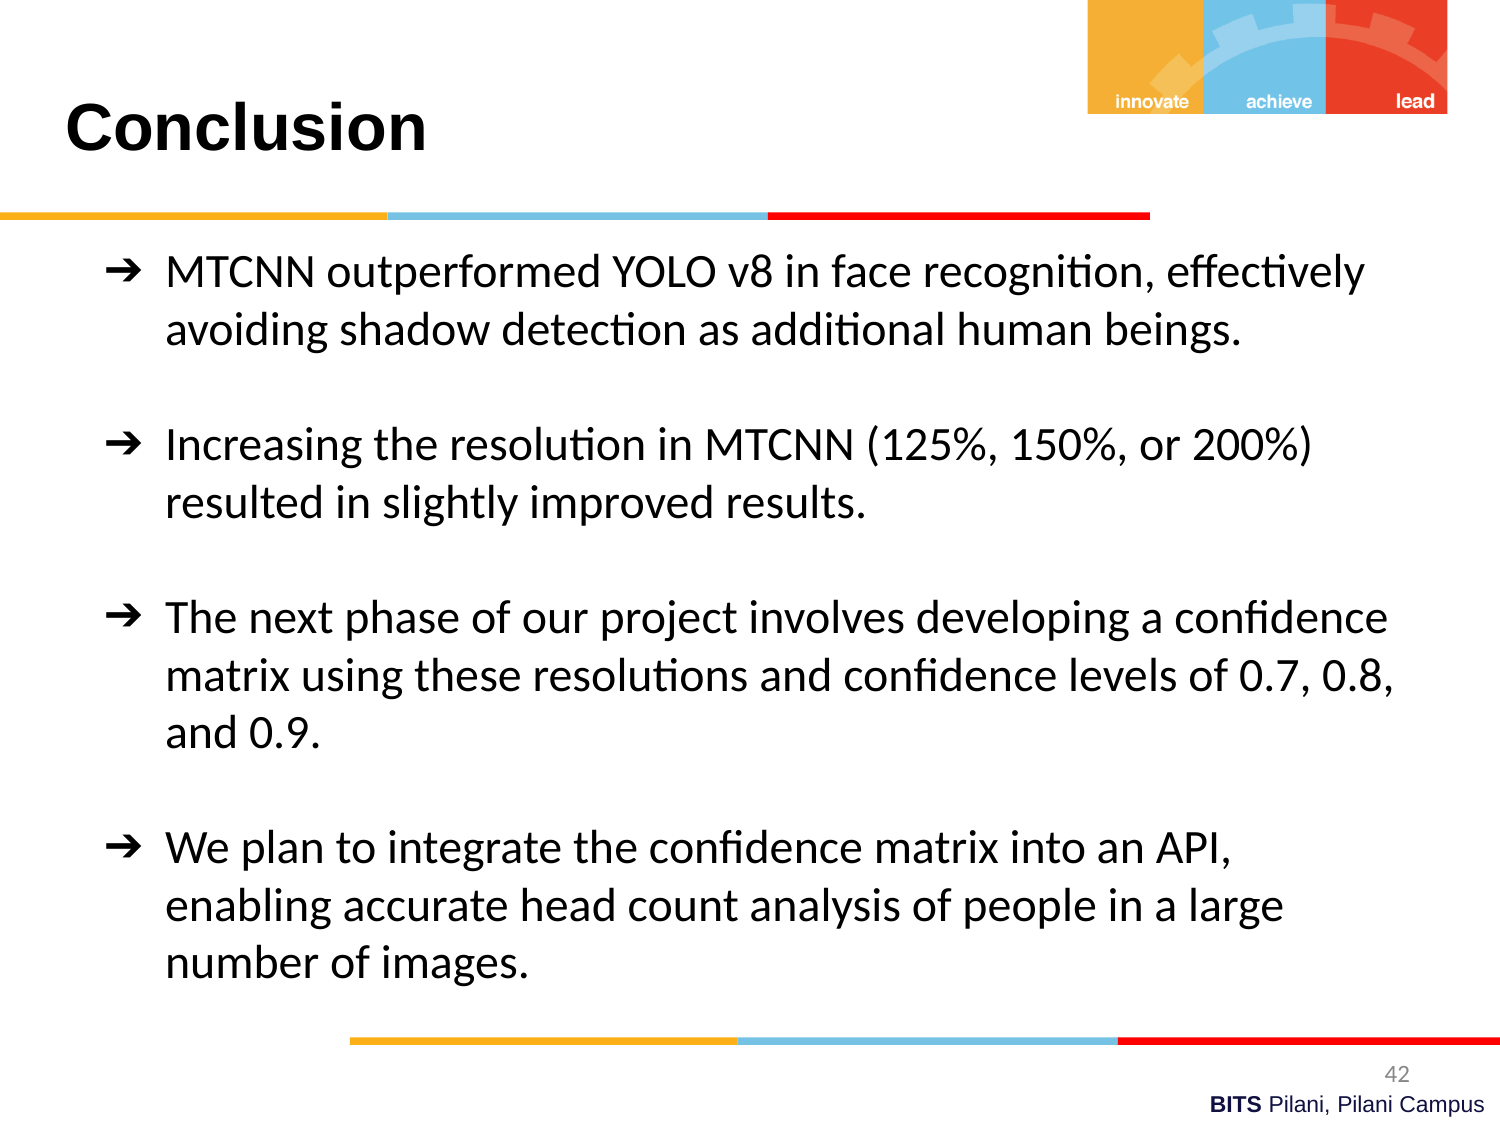

Conclusion
MTCNN outperformed YOLO v8 in face recognition, effectively avoiding shadow detection as additional human beings.
Increasing the resolution in MTCNN (125%, 150%, or 200%) resulted in slightly improved results.
The next phase of our project involves developing a confidence matrix using these resolutions and confidence levels of 0.7, 0.8, and 0.9.
We plan to integrate the confidence matrix into an API, enabling accurate head count analysis of people in a large number of images.
42